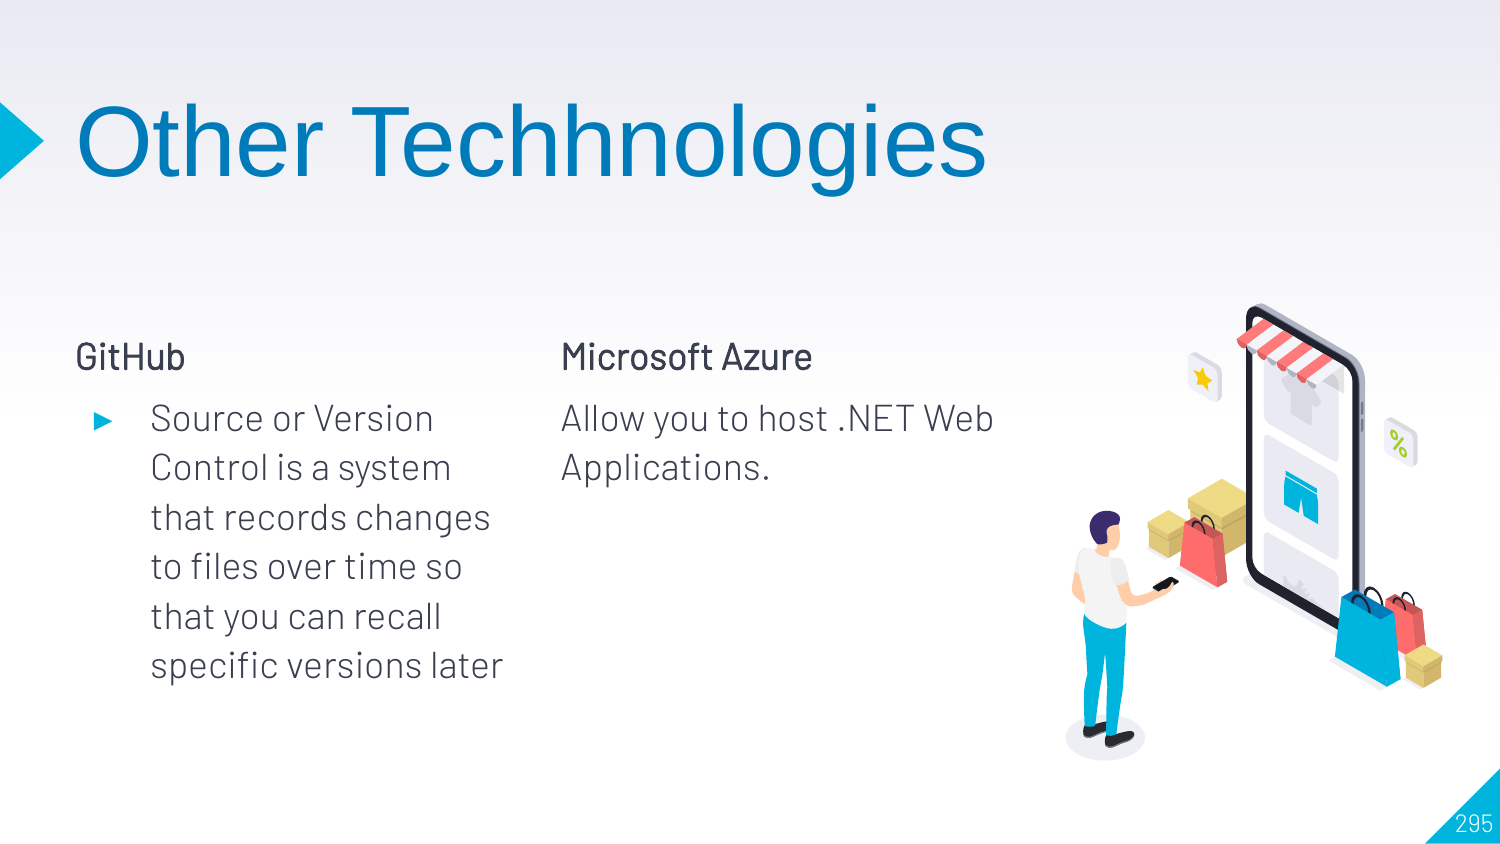

# Other Techhnologies

GitHub
Source or Version Control is a system that records changes to files over time so that you can recall specific versions later
Microsoft Azure
Allow you to host .NET Web Applications.
295